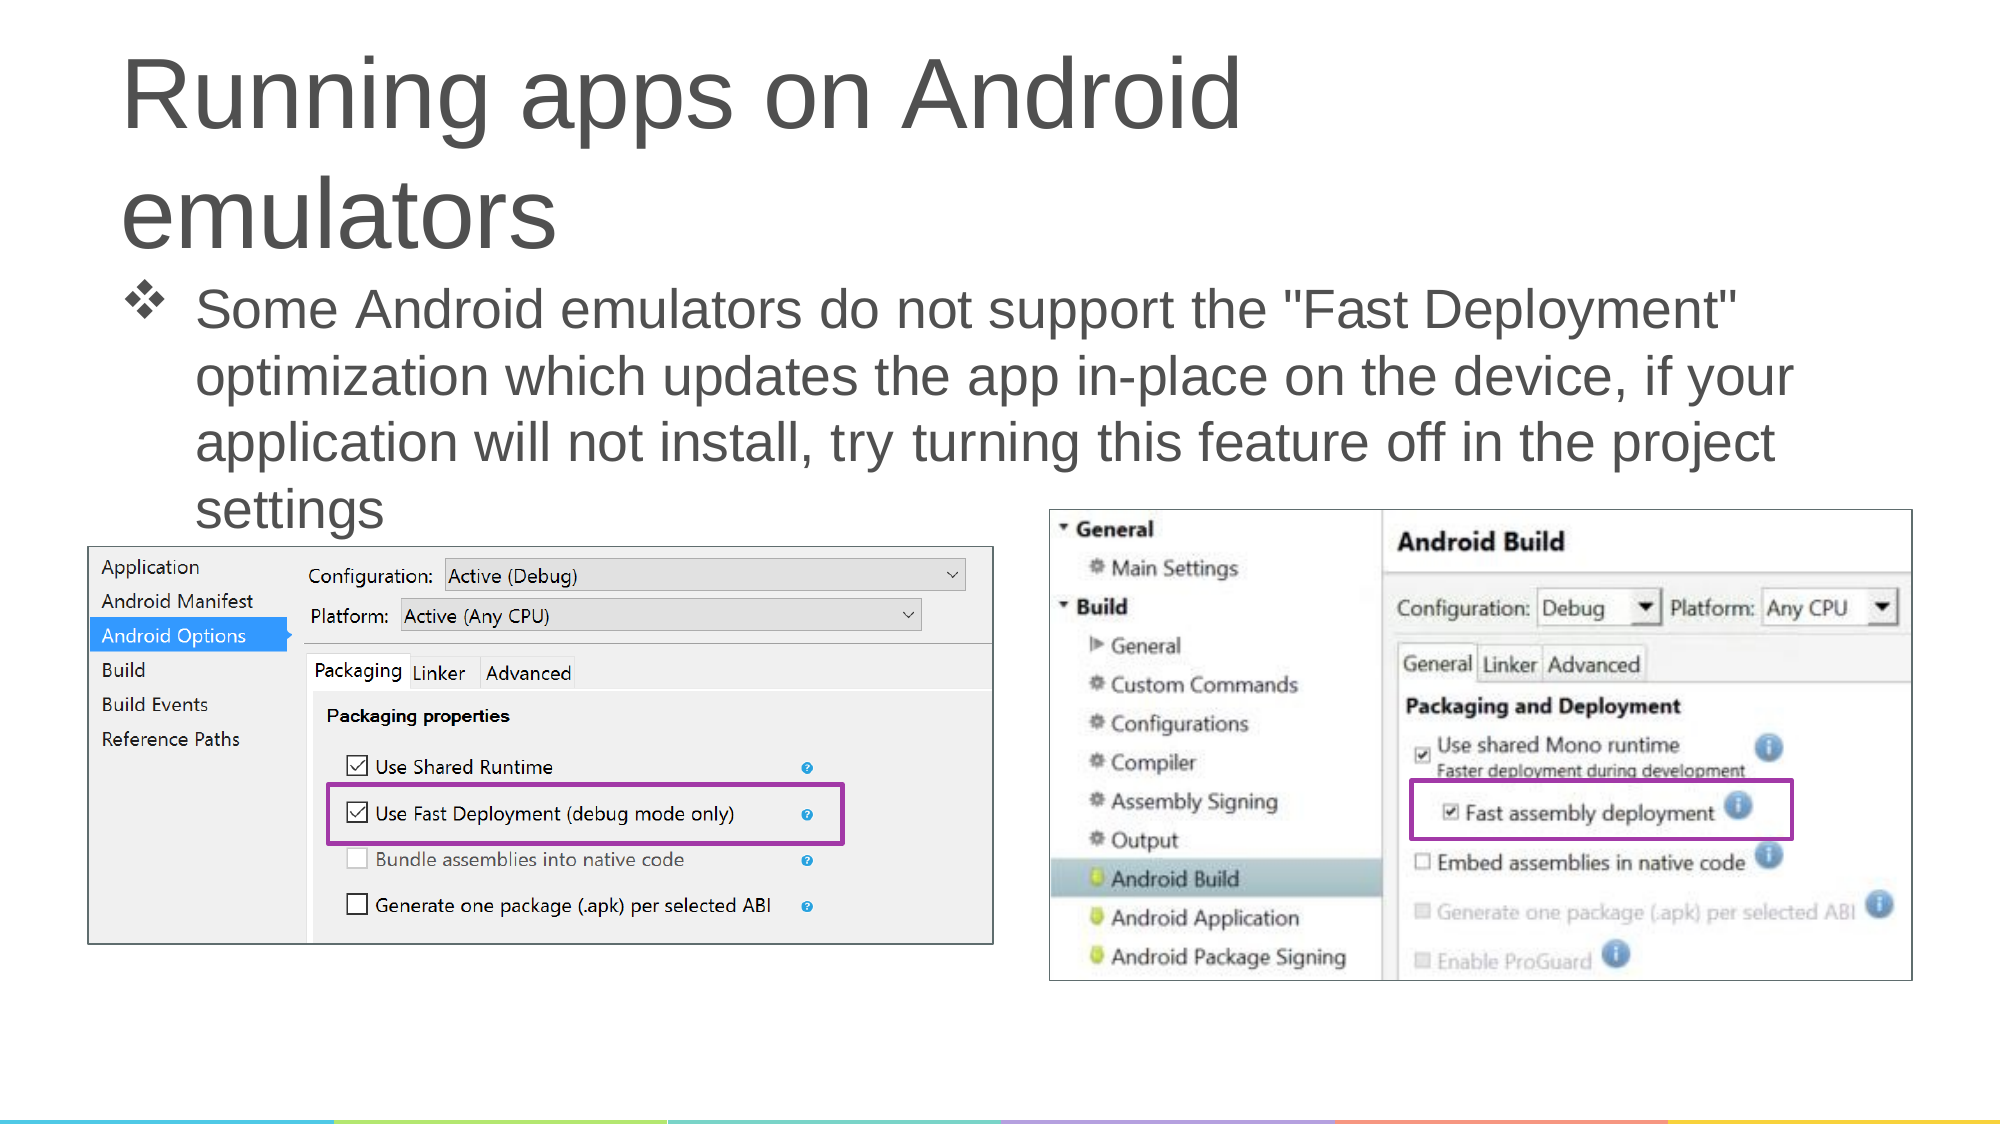

# Running apps on Android emulators
Some Android emulators do not support the "Fast Deployment"  optimization which updates the app in-place on the device, if your  application will not install, try turning this feature off in the project settings